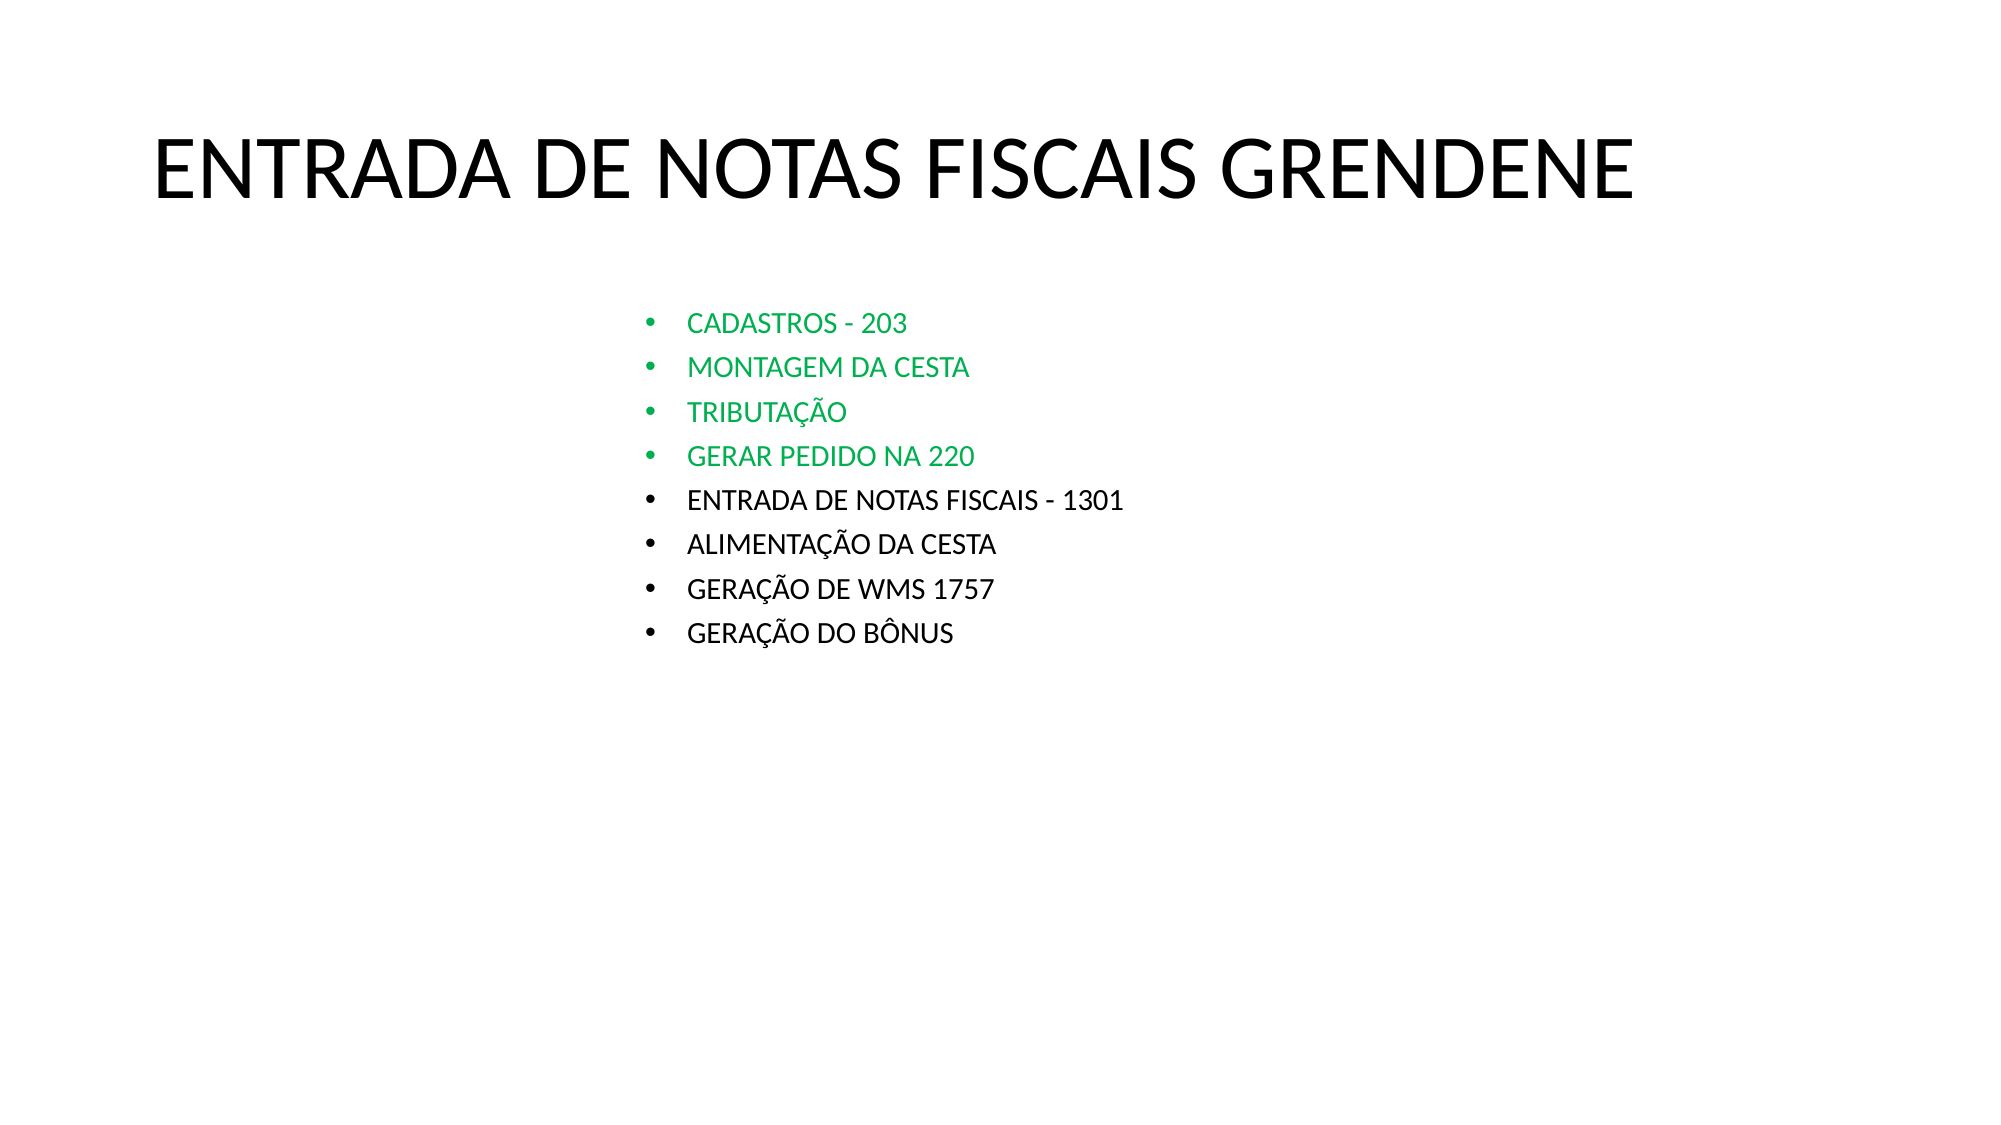

# ENTRADA DE NOTAS FISCAIS GRENDENE
CADASTROS - 203
MONTAGEM DA CESTA
TRIBUTAÇÃO
GERAR PEDIDO NA 220
ENTRADA DE NOTAS FISCAIS - 1301
ALIMENTAÇÃO DA CESTA
GERAÇÃO DE WMS 1757
GERAÇÃO DO BÔNUS